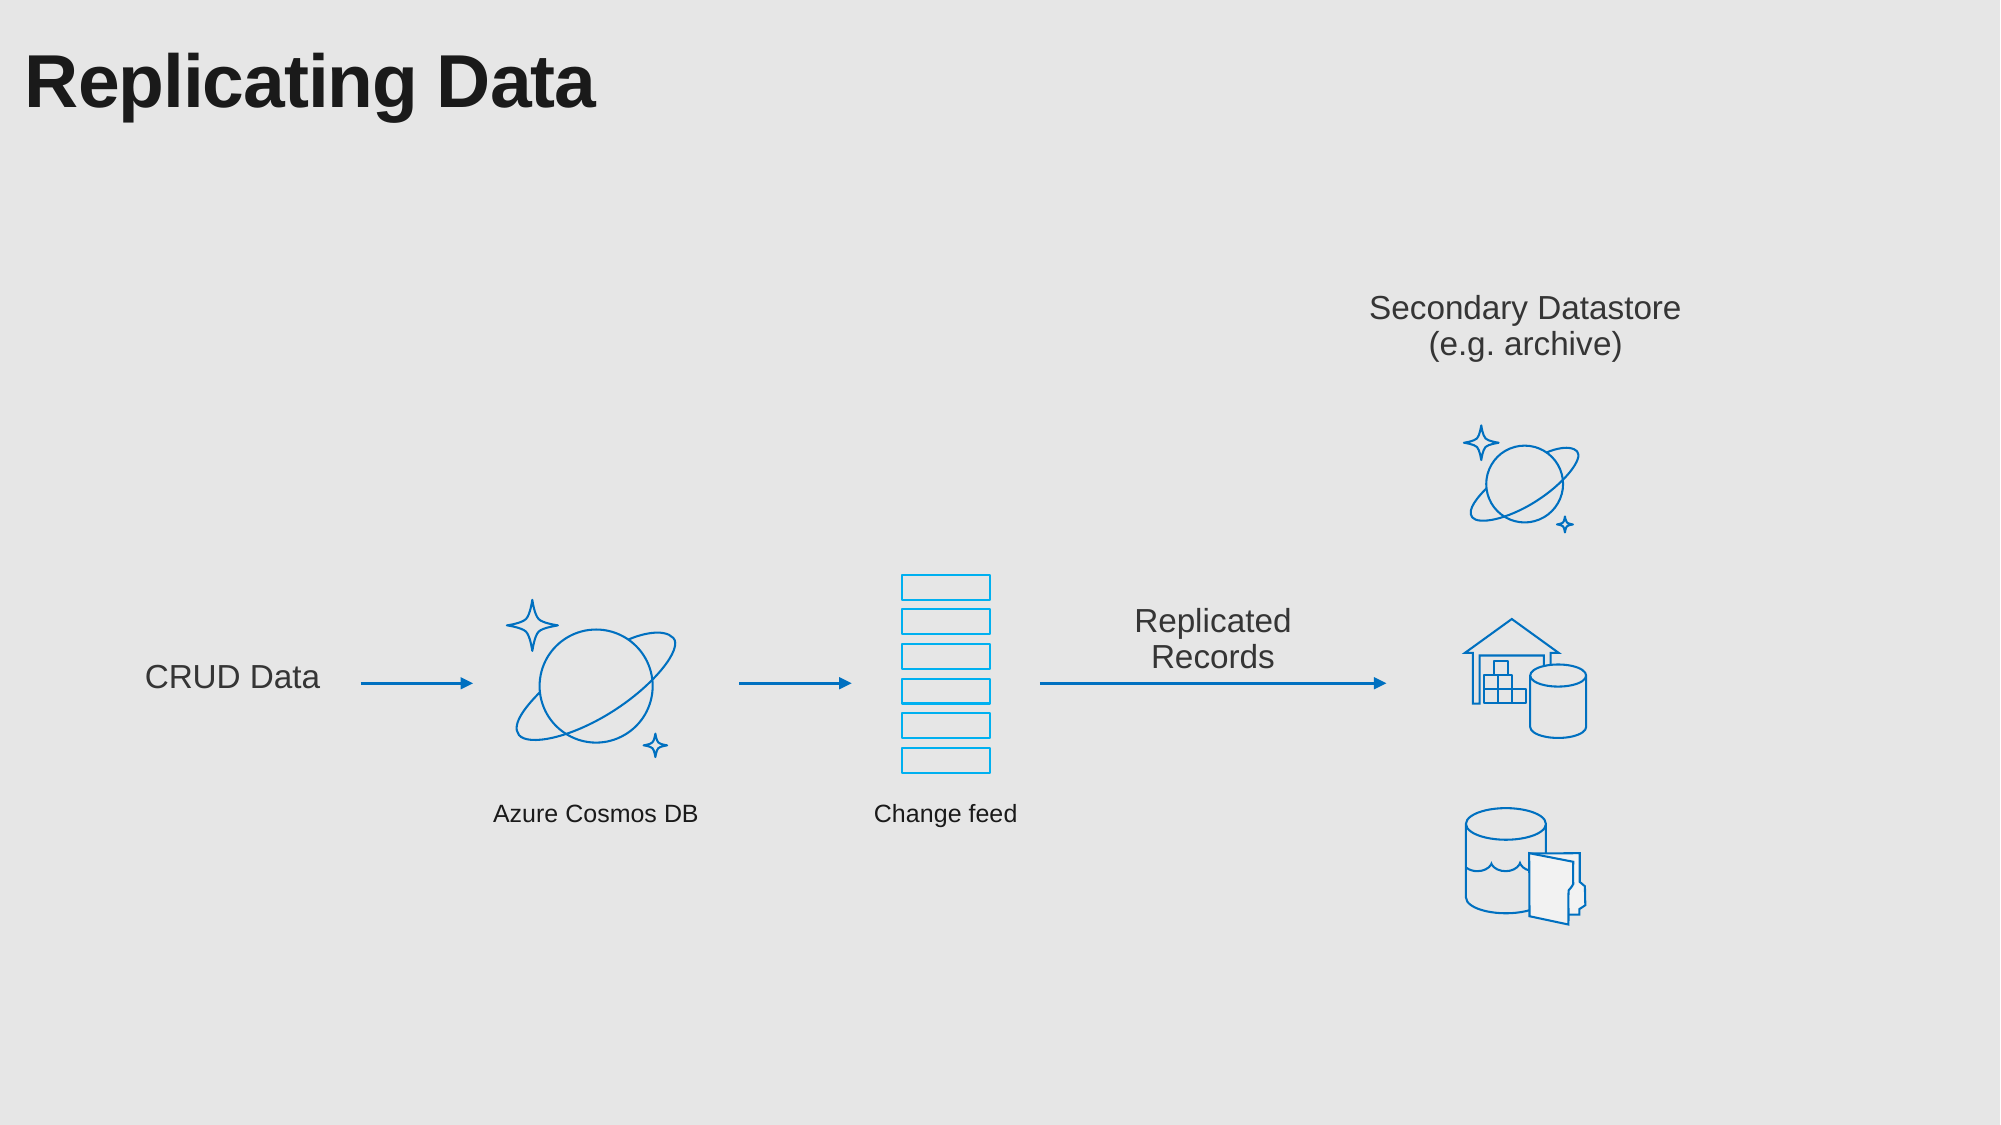

Replicating Data
Secondary Datastore
(e.g. archive)

Change feed
Replicated Records

CRUD Data
Azure Cosmos DB